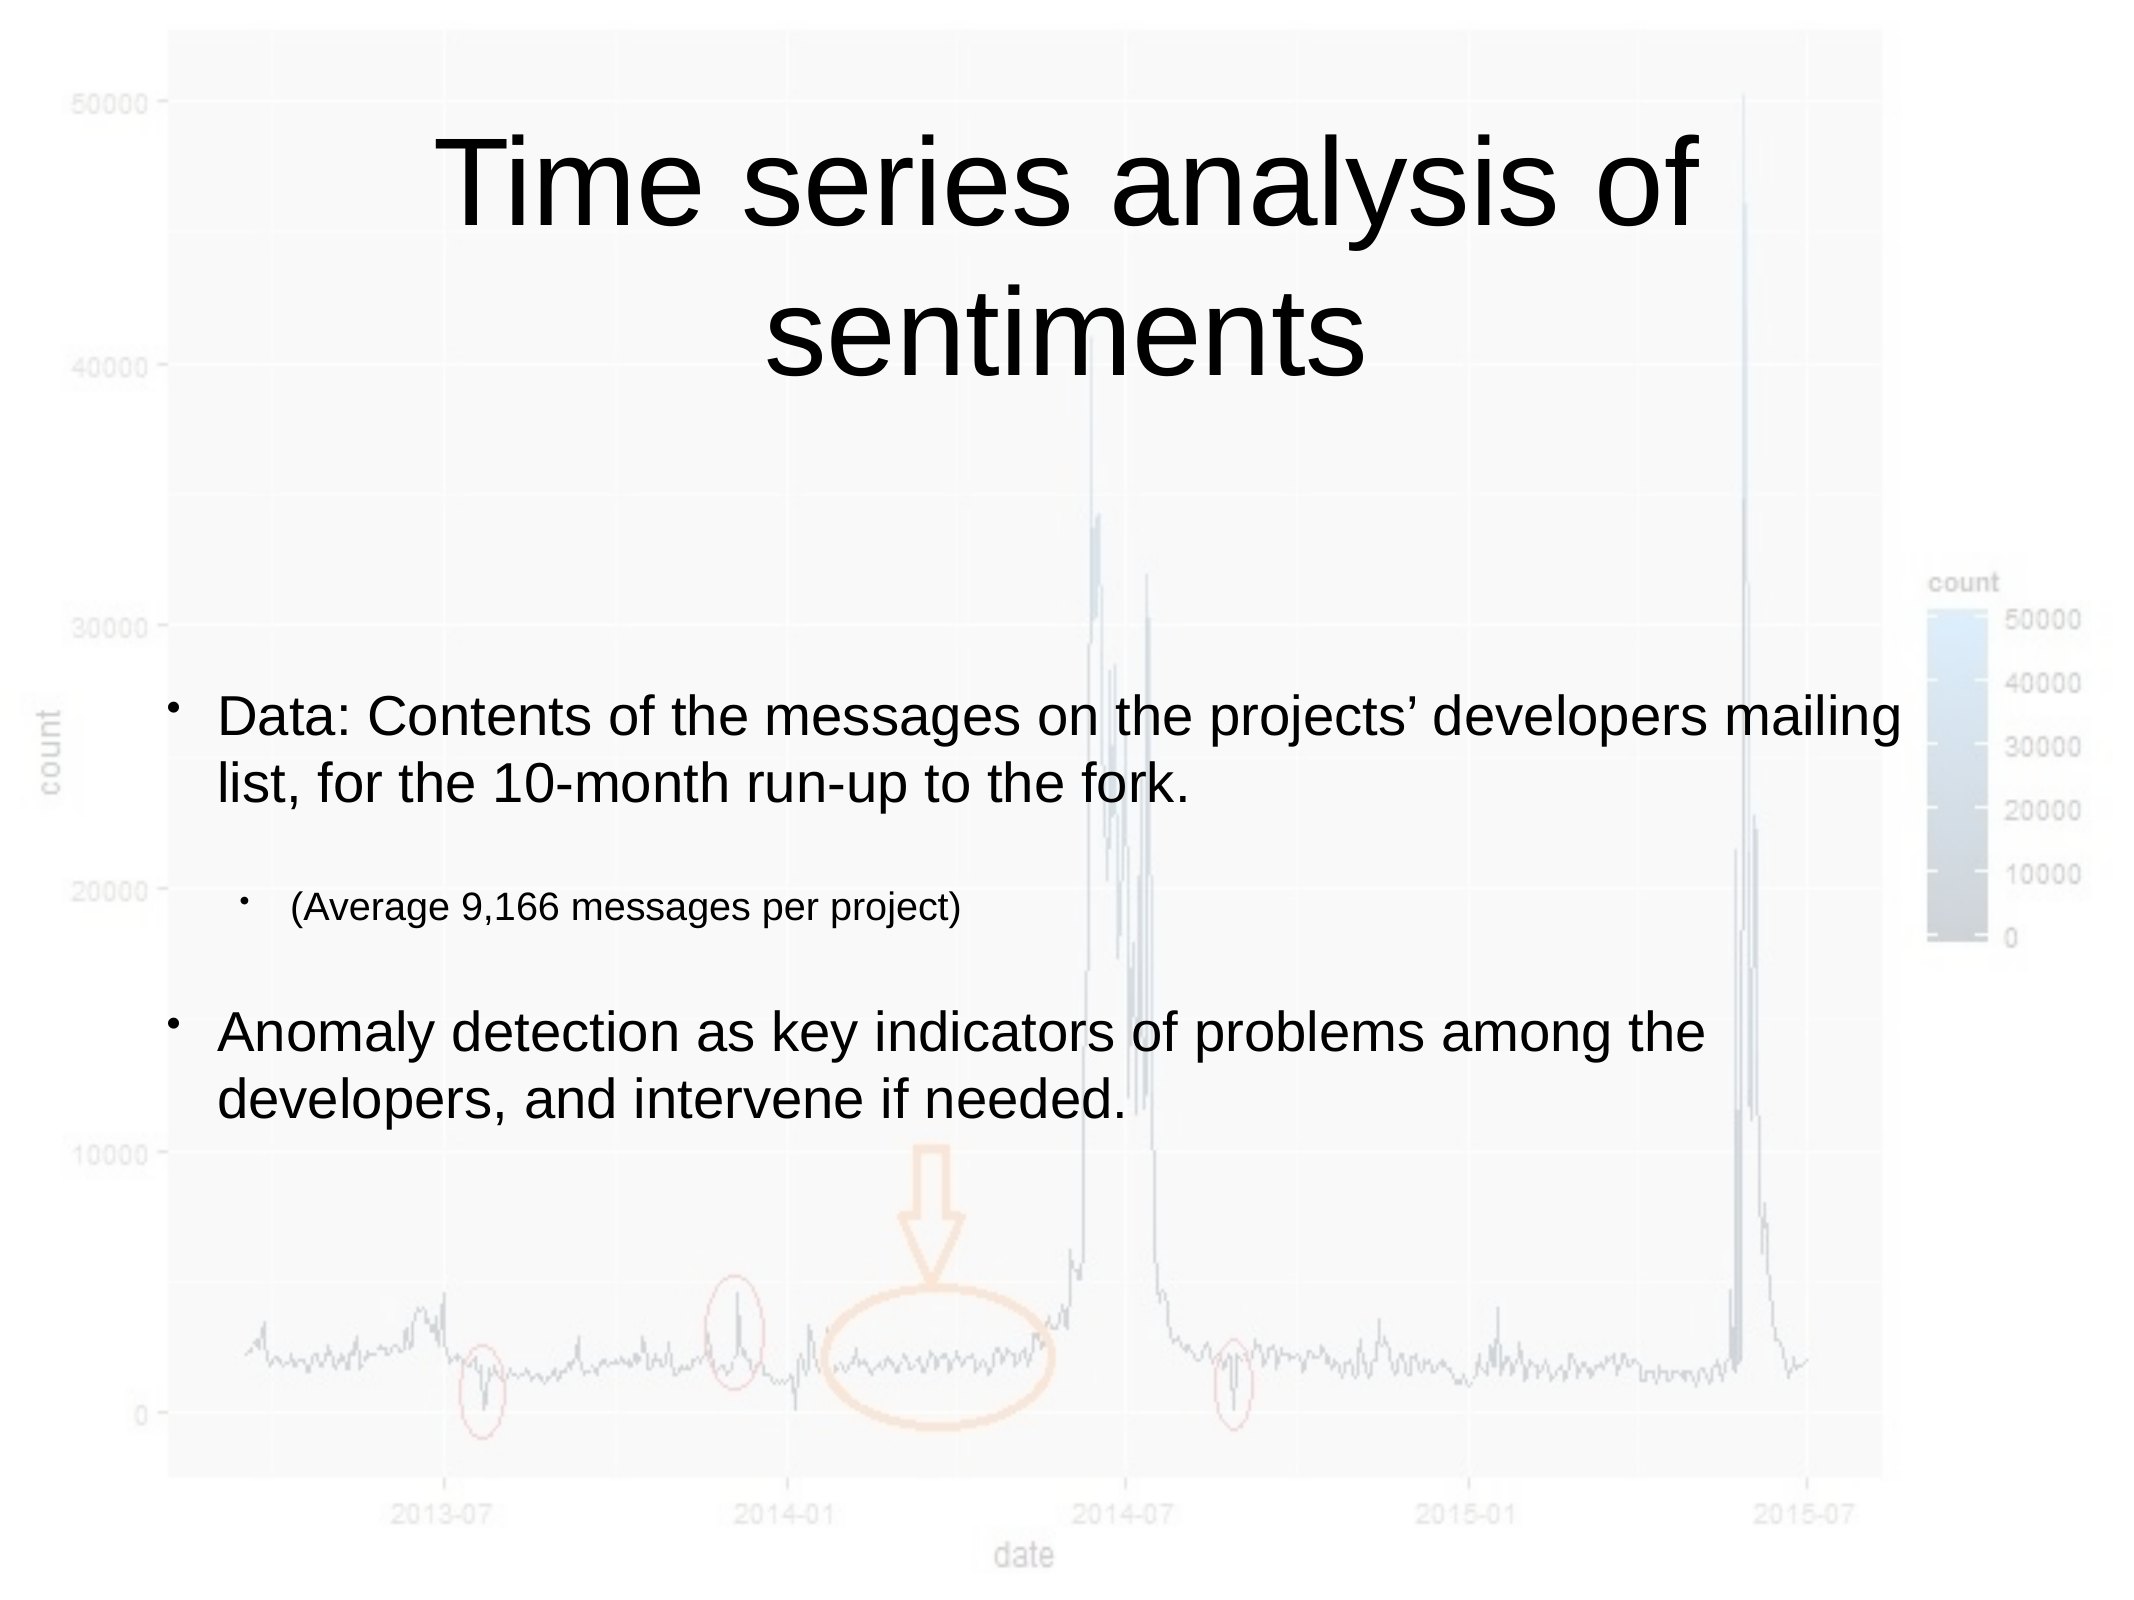

18
# Time series analysis of sentiments
Data: Contents of the messages on the projects’ developers mailing list, for the 10-month run-up to the fork.
(Average 9,166 messages per project)
Anomaly detection as key indicators of problems among the developers, and intervene if needed.